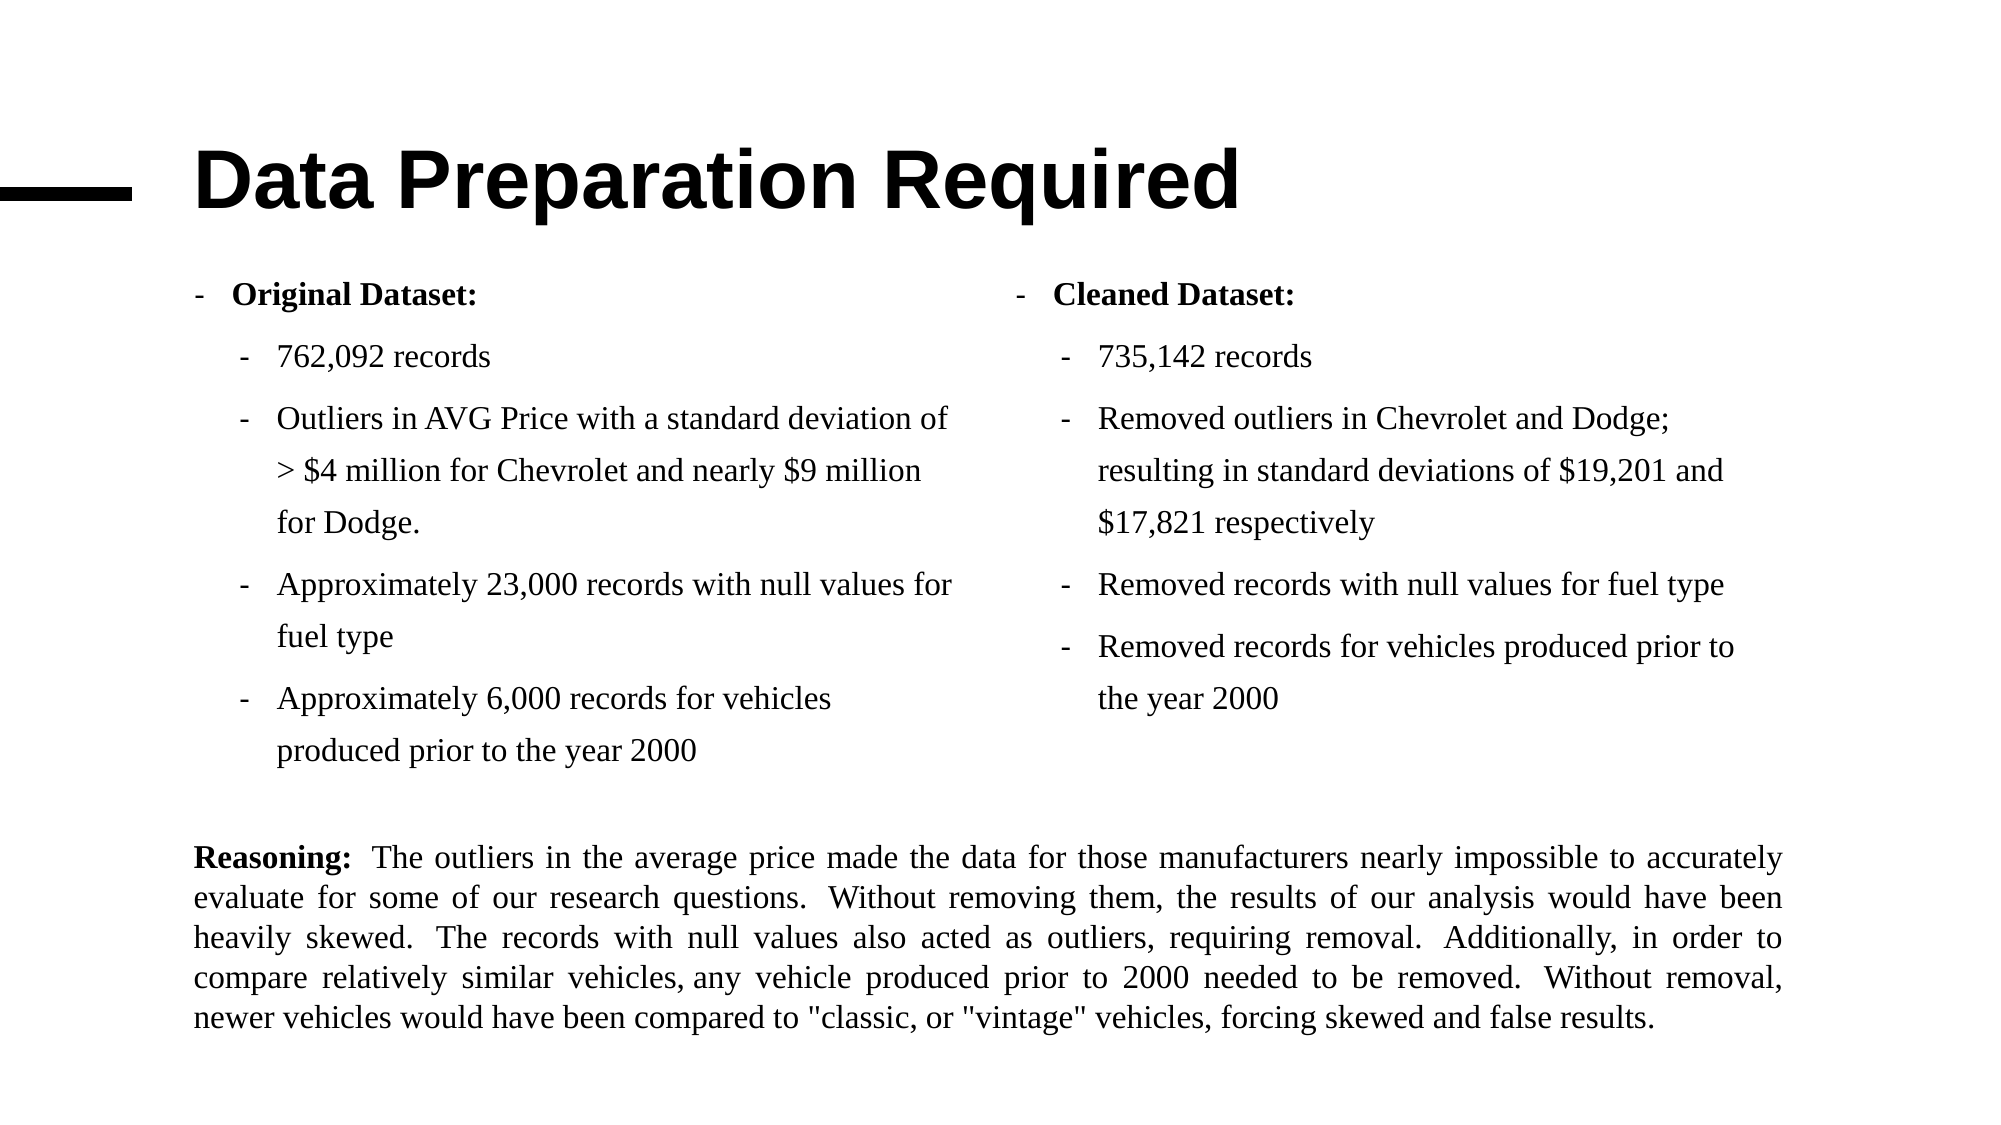

# Data Preparation Required
Original Dataset:
762,092 records
Outliers in AVG Price with a standard deviation of > $4 million for Chevrolet and nearly $9 million for Dodge.
Approximately 23,000 records with null values for fuel type
Approximately 6,000 records for vehicles produced prior to the year 2000
Cleaned Dataset:
735,142 records
Removed outliers in Chevrolet and Dodge; resulting in standard deviations of $19,201 and $17,821 respectively
Removed records with null values for fuel type
Removed records for vehicles produced prior to the year 2000
Reasoning:  The outliers in the average price made the data for those manufacturers nearly impossible to accurately evaluate for some of our research questions.  Without removing them, the results of our analysis would have been heavily skewed.  The records with null values also acted as outliers, requiring removal.  Additionally, in order to compare relatively similar vehicles, any vehicle produced prior to 2000 needed to be removed.  Without removal, newer vehicles would have been compared to "classic, or "vintage" vehicles, forcing skewed and false results.